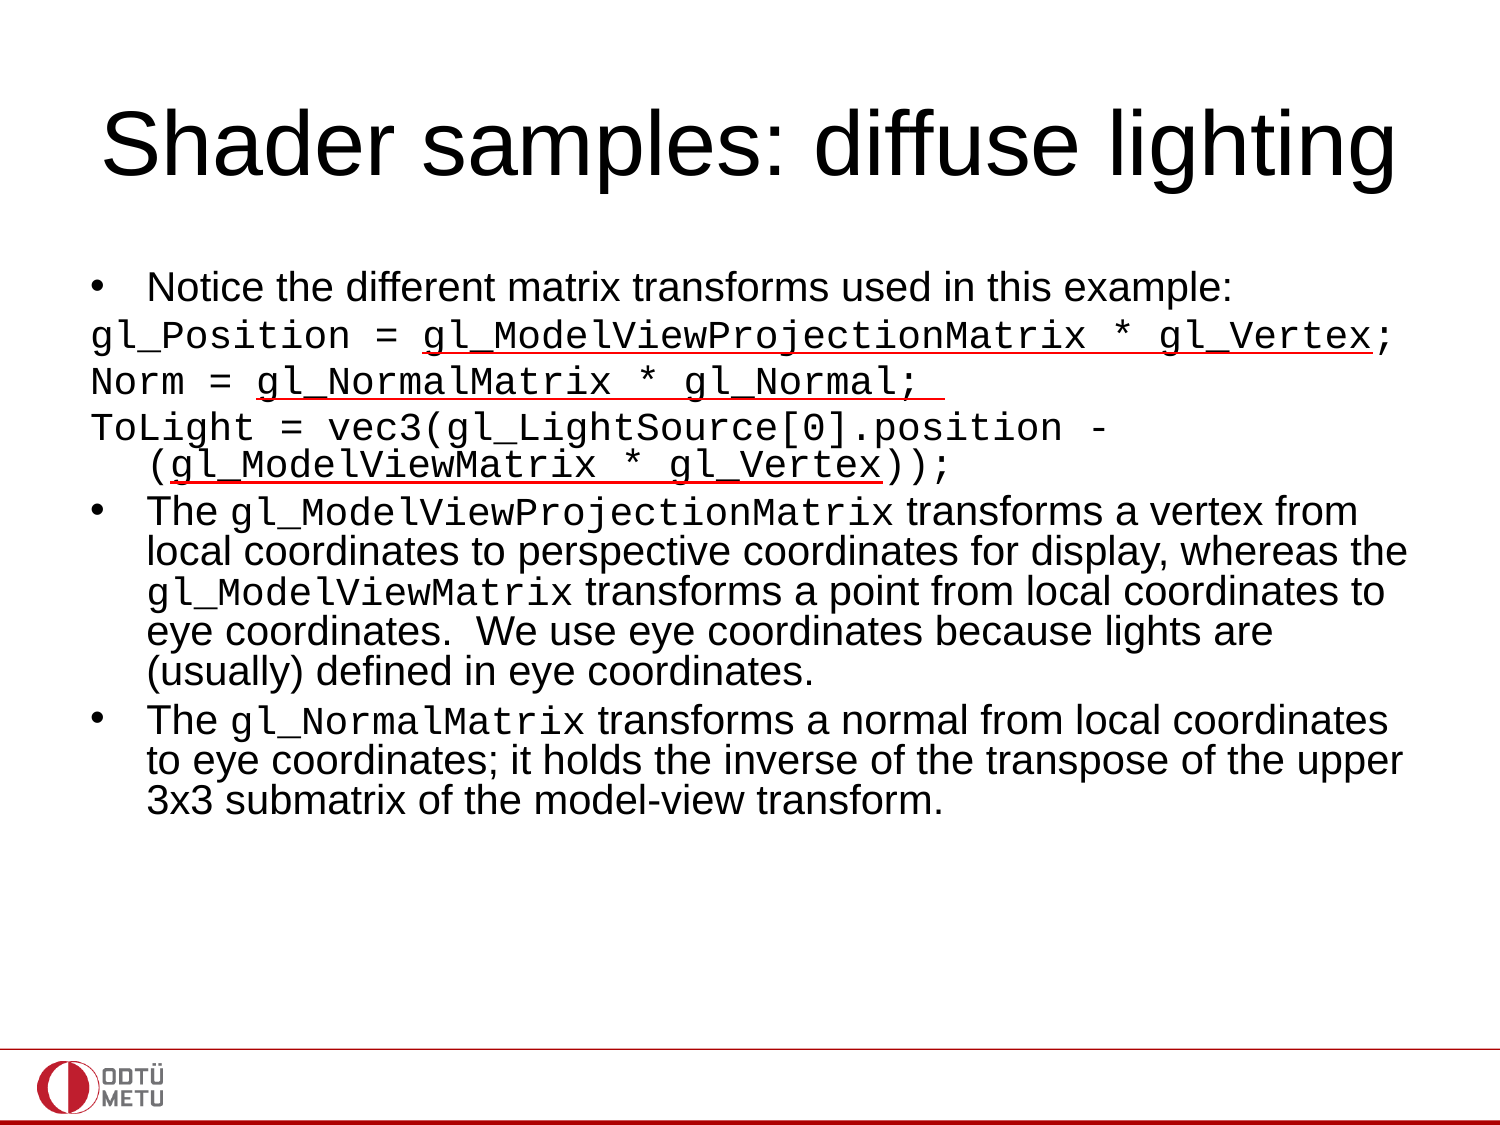

# Shader samples: diffuse lighting
Notice the different matrix transforms used in this example:
gl_Position = gl_ModelViewProjectionMatrix * gl_Vertex;
Norm = gl_NormalMatrix * gl_Normal;
ToLight = vec3(gl_LightSource[0].position - (gl_ModelViewMatrix * gl_Vertex));
The gl_ModelViewProjectionMatrix transforms a vertex from local coordinates to perspective coordinates for display, whereas the gl_ModelViewMatrix transforms a point from local coordinates to eye coordinates.  We use eye coordinates because lights are (usually) defined in eye coordinates.
The gl_NormalMatrix transforms a normal from local coordinates to eye coordinates; it holds the inverse of the transpose of the upper 3x3 submatrix of the model-view transform.